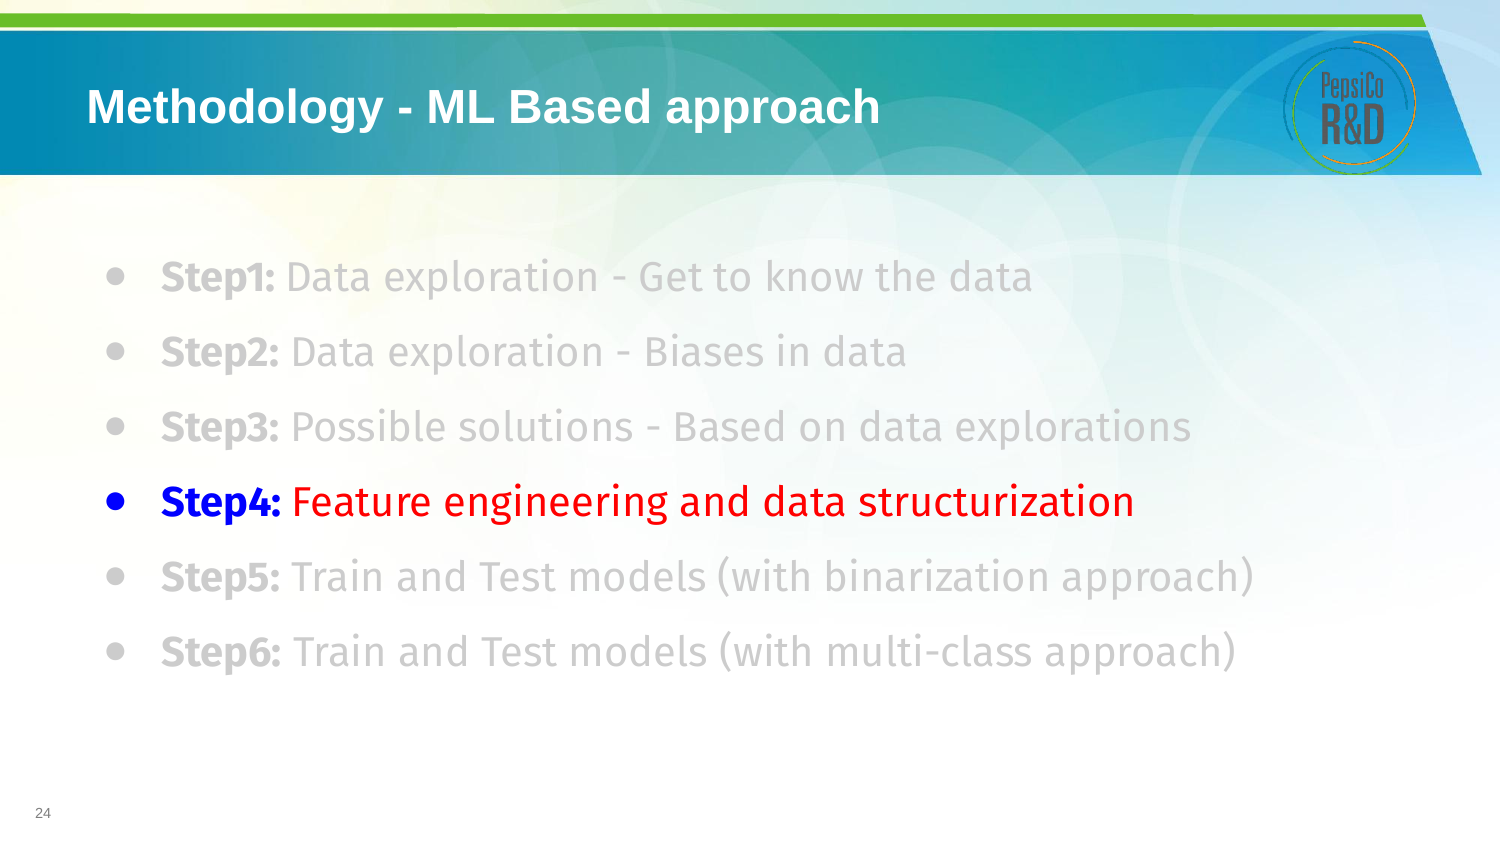

# Methodology - ML Based approach

Step1: Data exploration - Get to know the data
Step2: Data exploration - Biases in data
Step3: Possible solutions - Based on data explorations
Step4: Feature engineering and data structurization
Step5: Train and Test models (with binarization approach)
Step6: Train and Test models (with multi-class approach)

24